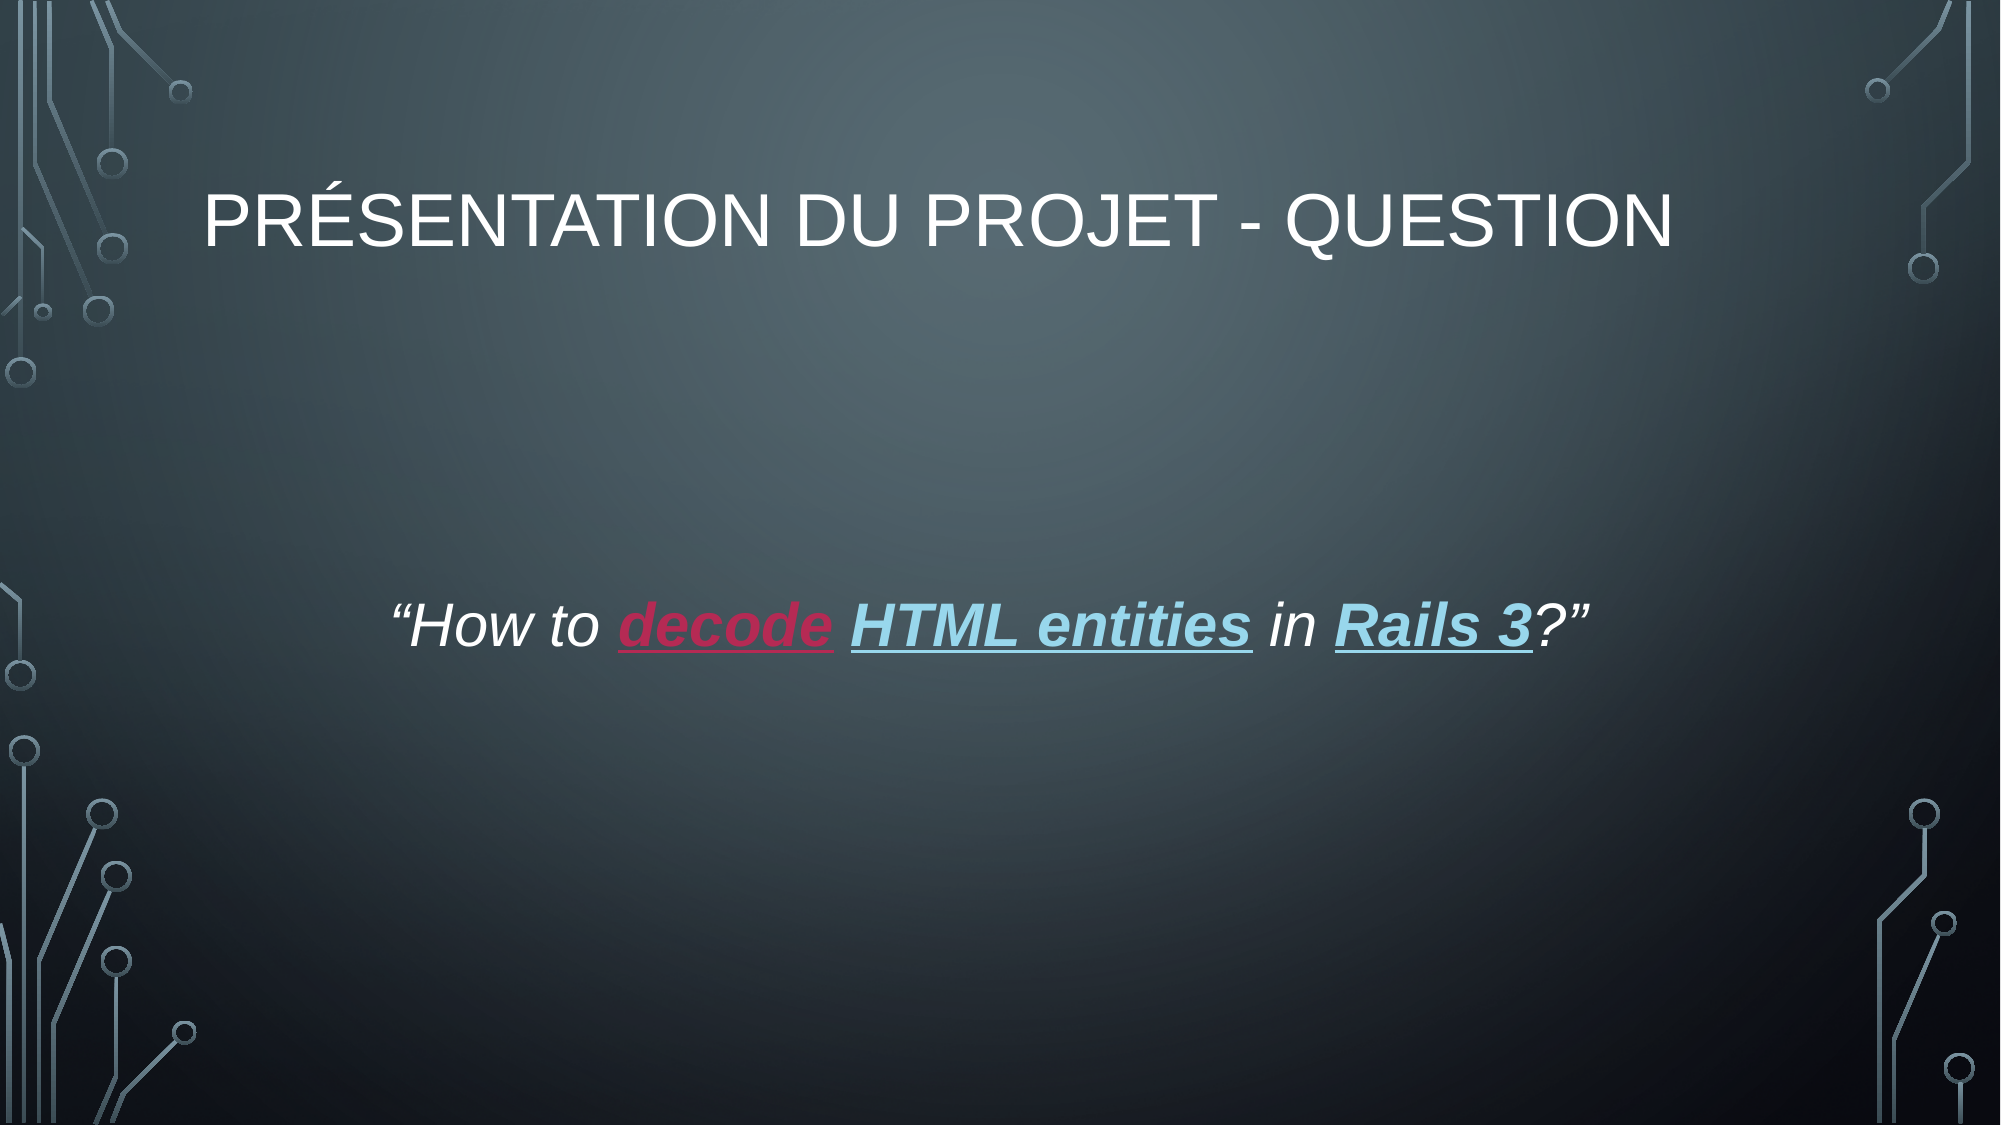

# Présentation du Projet - QUestion
“How to decode HTML entities in Rails 3?”